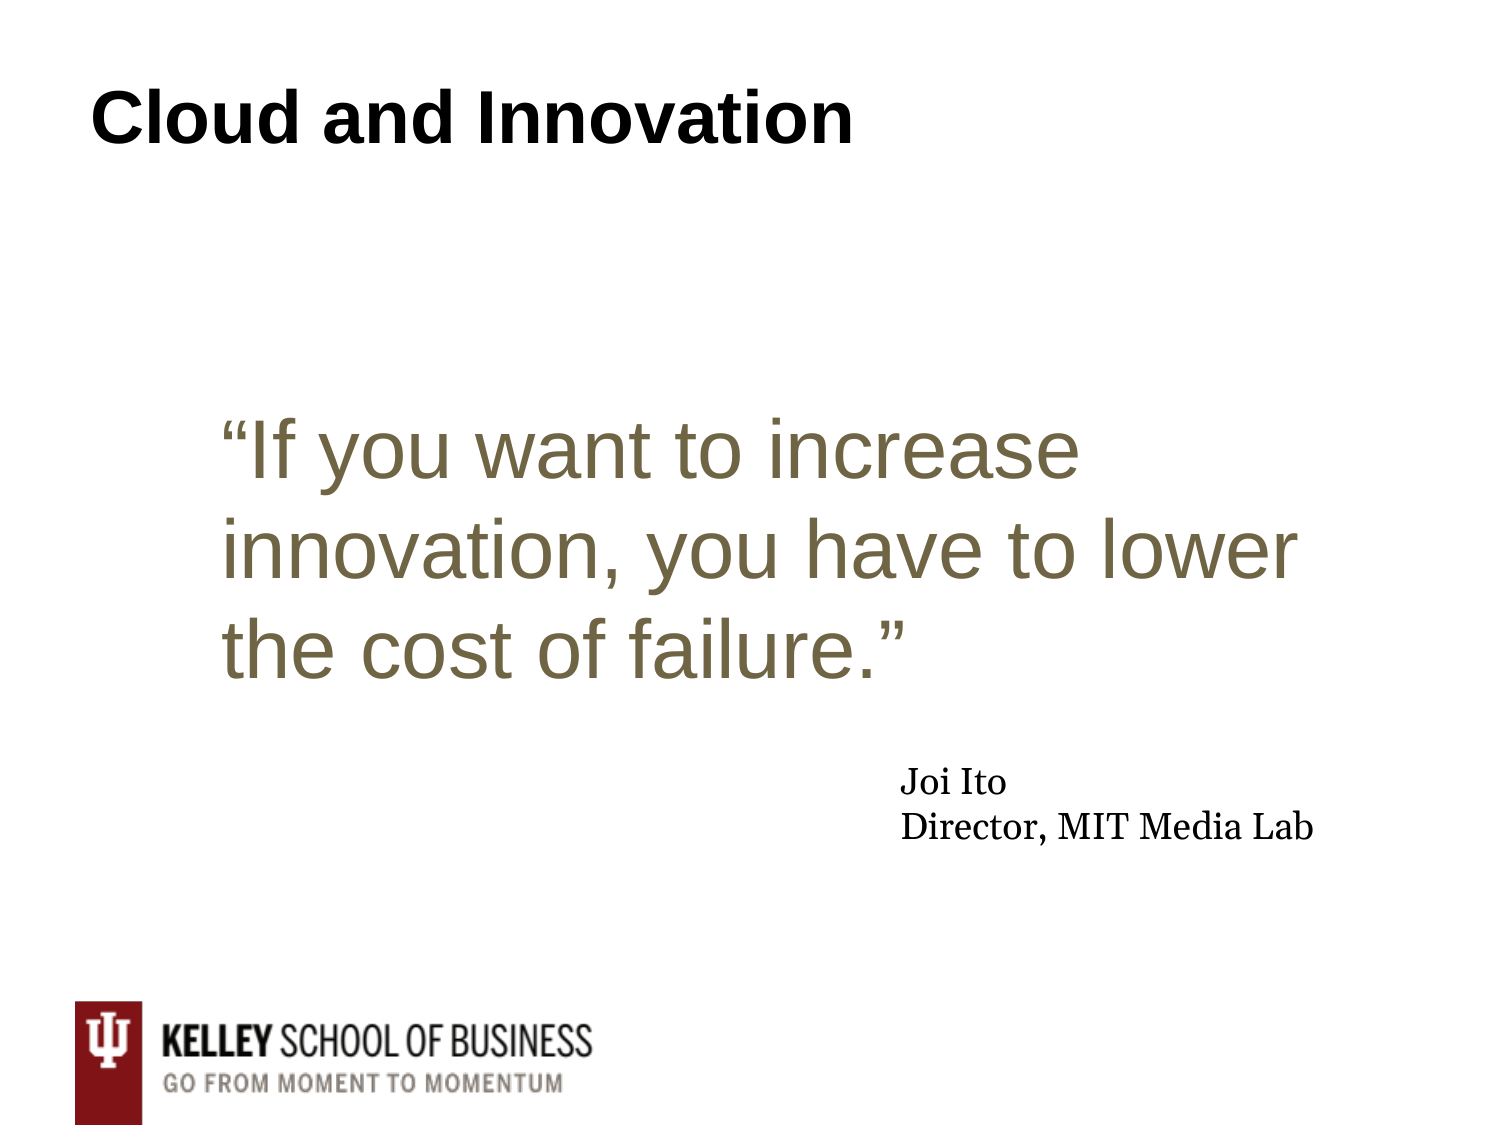

# Cloud and Innovation
“If you want to increase innovation, you have to lower the cost of failure.”
Joi Ito
Director, MIT Media Lab